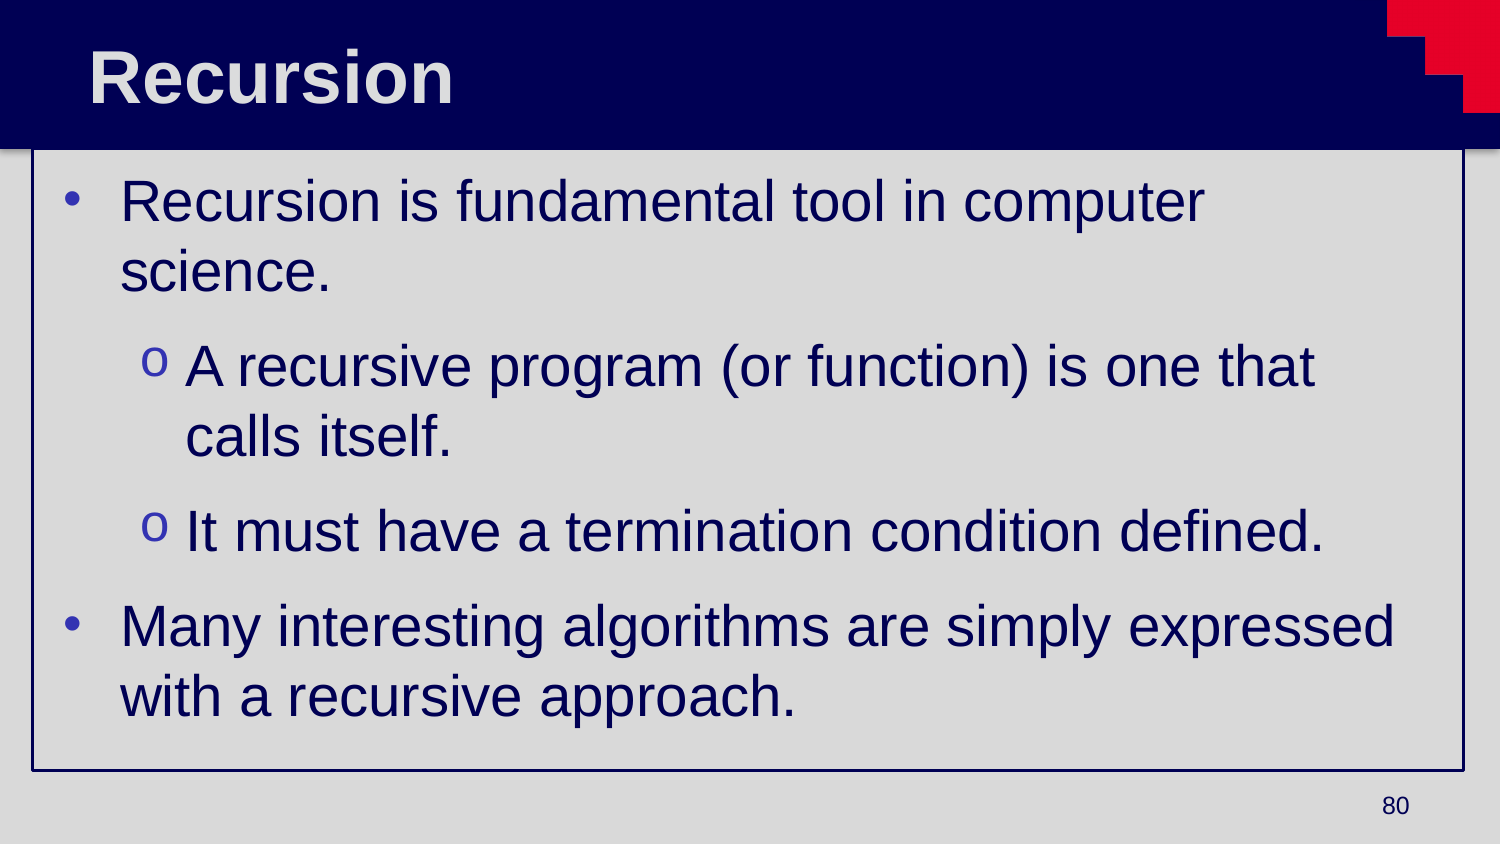

# Recursion
Recursion is fundamental tool in computer science.
A recursive program (or function) is one that calls itself.
It must have a termination condition defined.
Many interesting algorithms are simply expressed with a recursive approach.
80